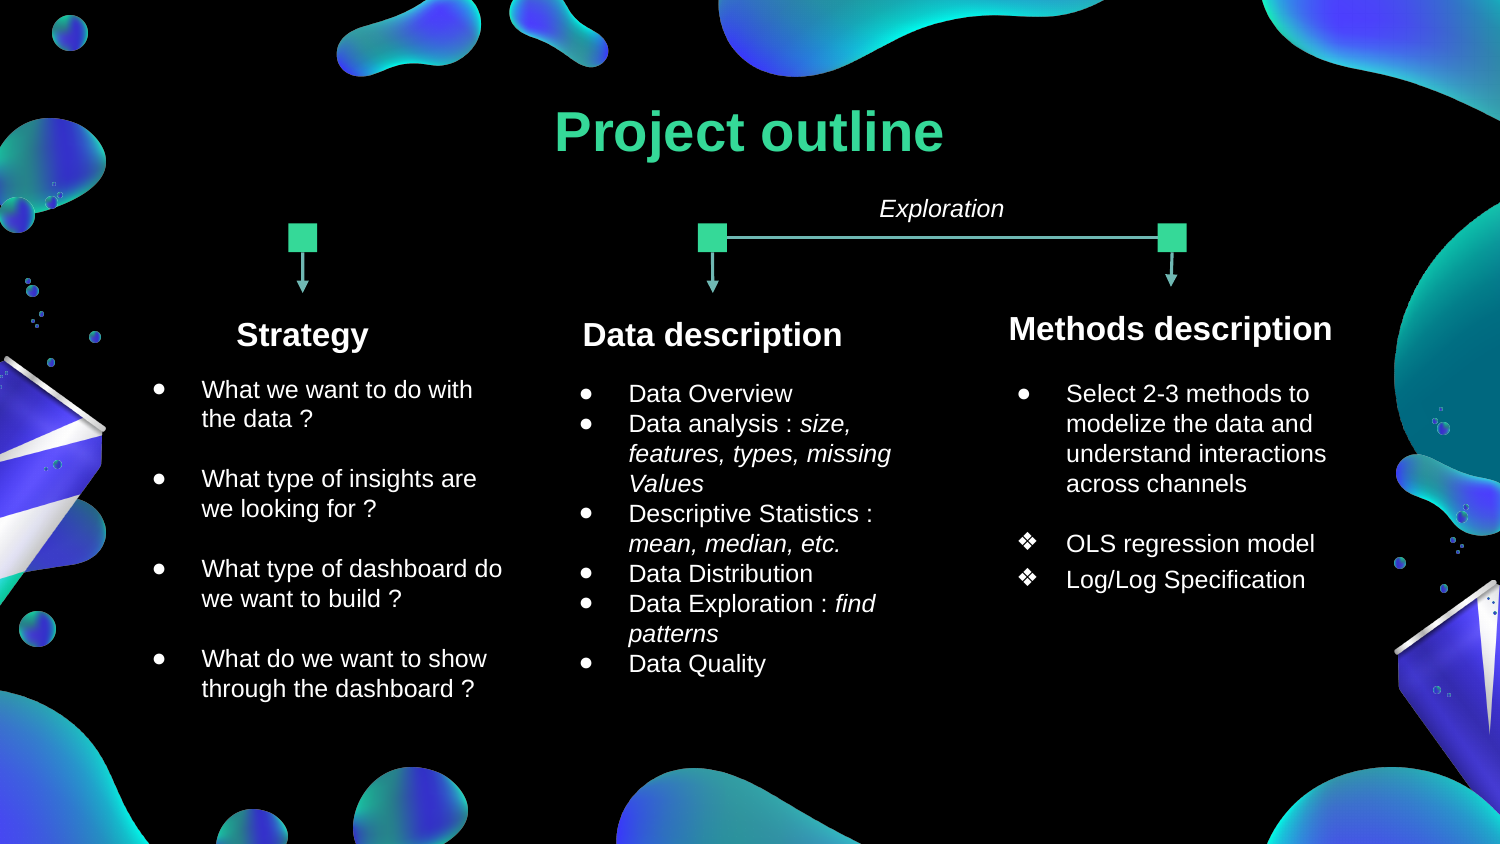

# Project outline
Exploration

Methods description
Strategy
Data description
What we want to do with the data ?

What type of insights are we looking for ?

What type of dashboard do we want to build ?

What do we want to show through the dashboard ?
Data Overview
Data analysis : size, features, types, missing Values
Descriptive Statistics : mean, median, etc.
Data Distribution
Data Exploration : find patterns
Data Quality
Select 2-3 methods to modelize the data and understand interactions across channels

OLS regression model
Log/Log Specification